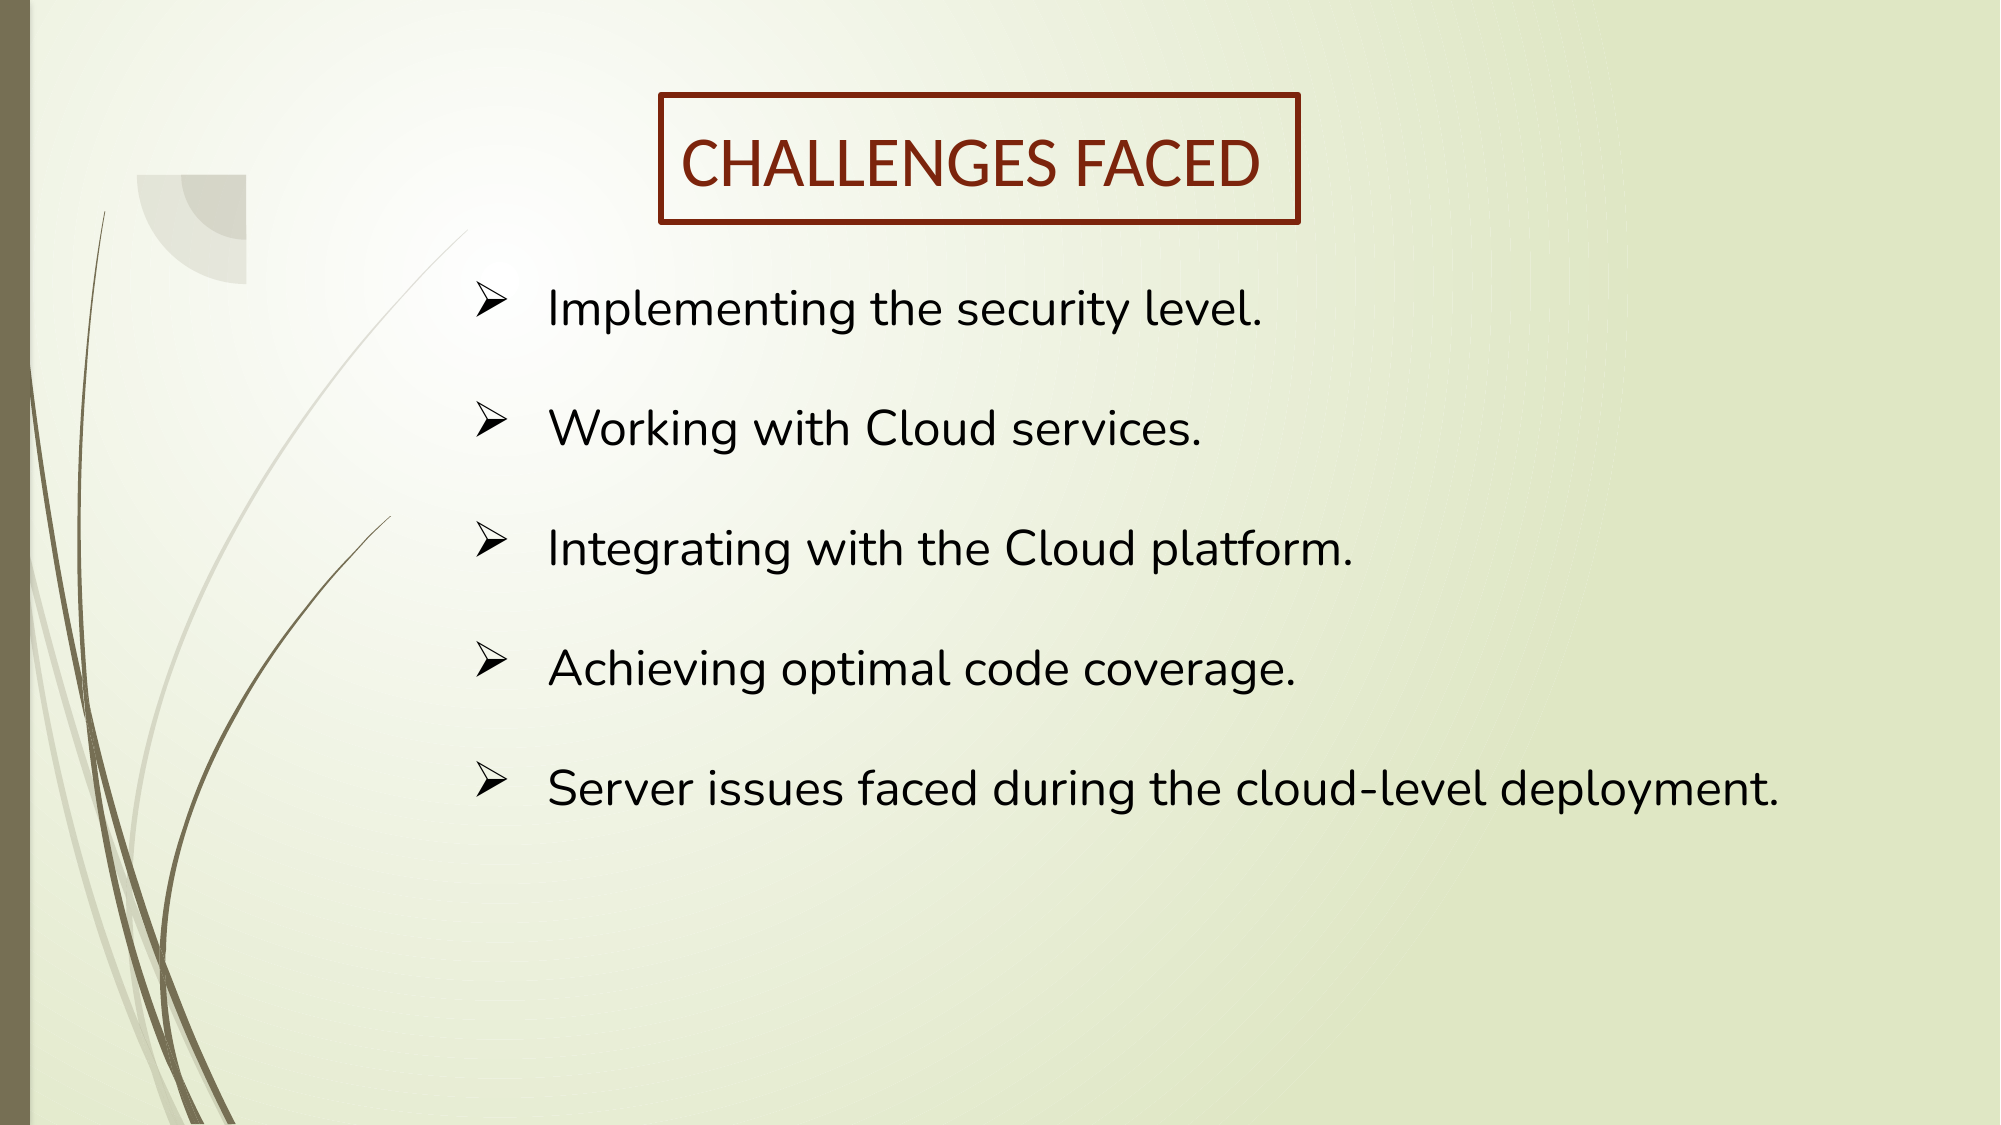

# CHALLENGES FACED
Implementing the security level.
Working with Cloud services.
Integrating with the Cloud platform.
Achieving optimal code coverage.
Server issues faced during the cloud-level deployment.